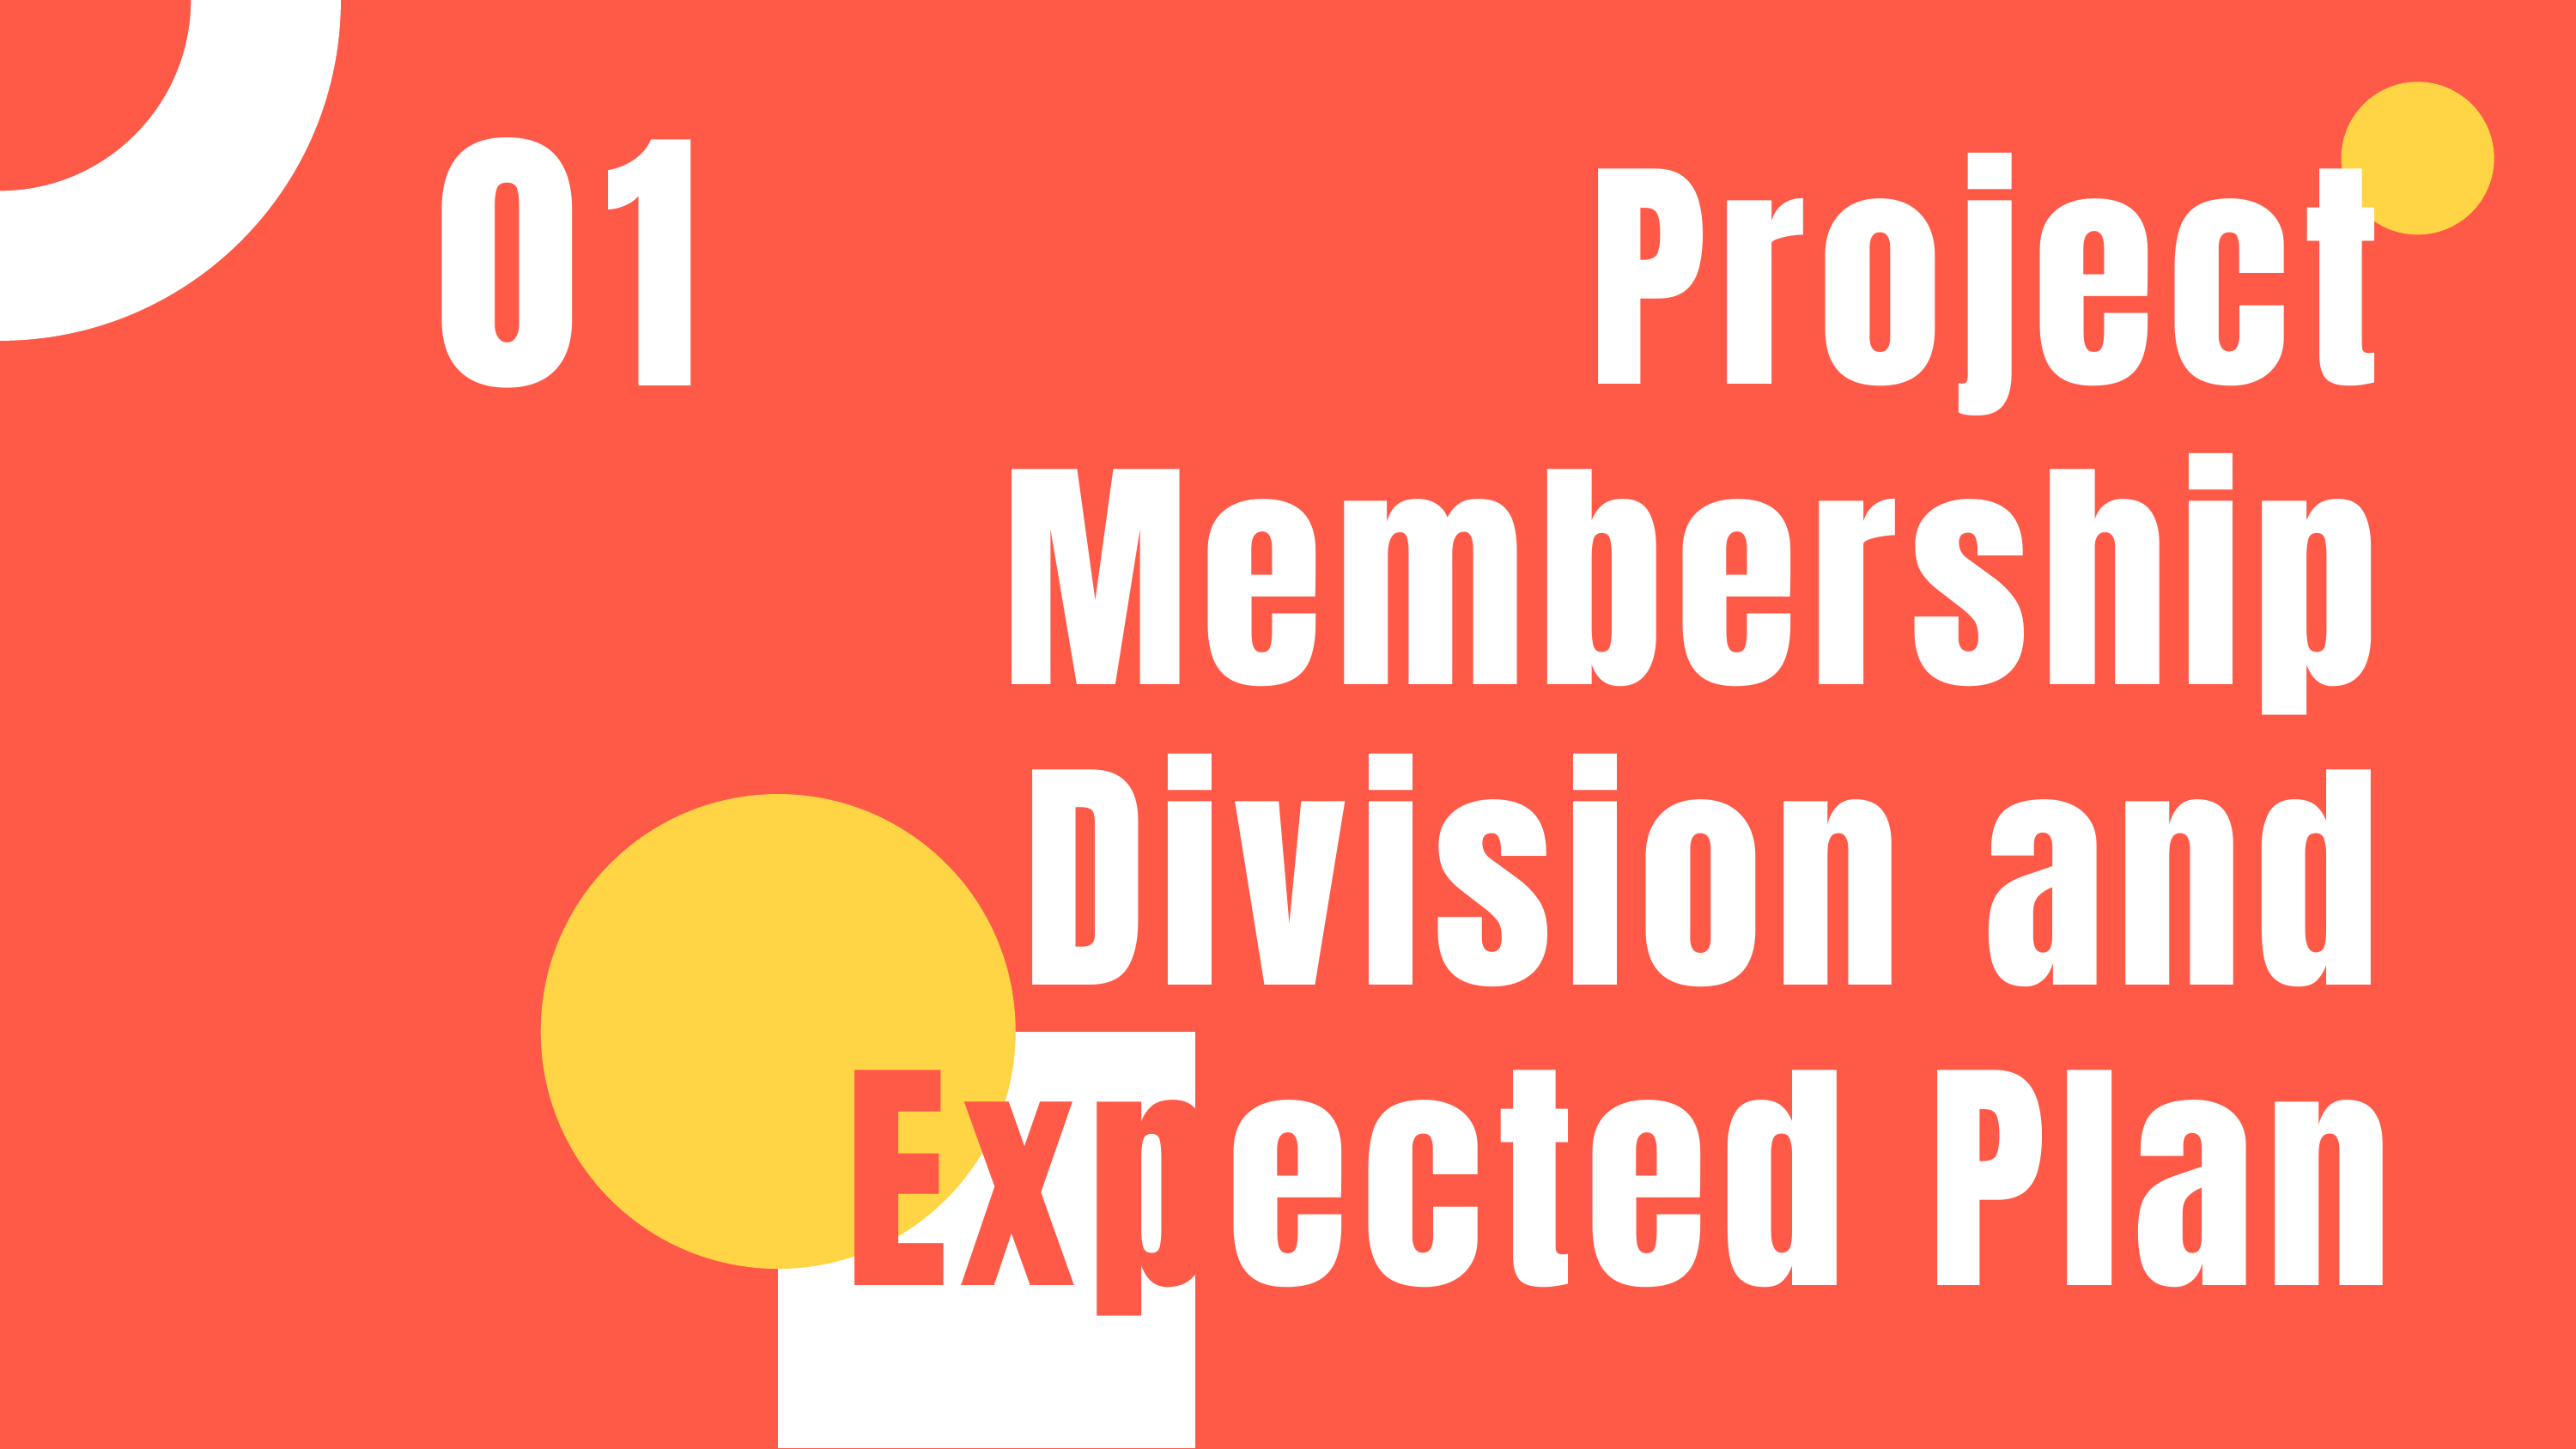

01

Project Membership Division and Expected Plan